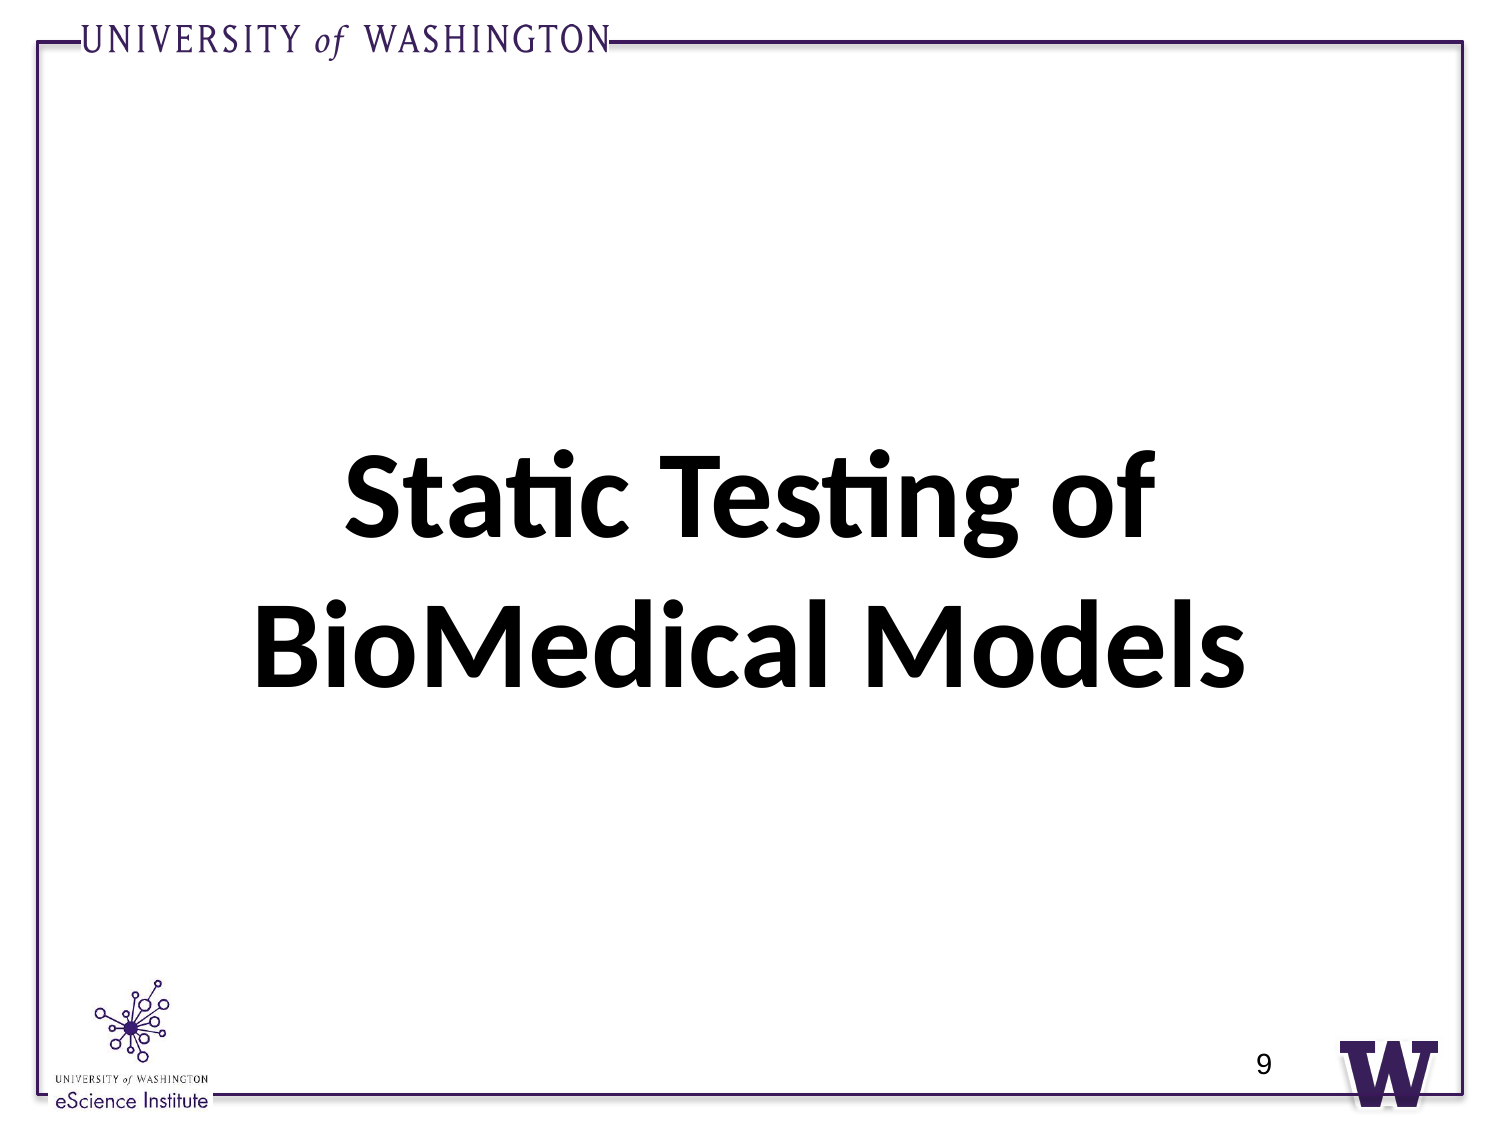

# Static Testing of BioMedical Models
9